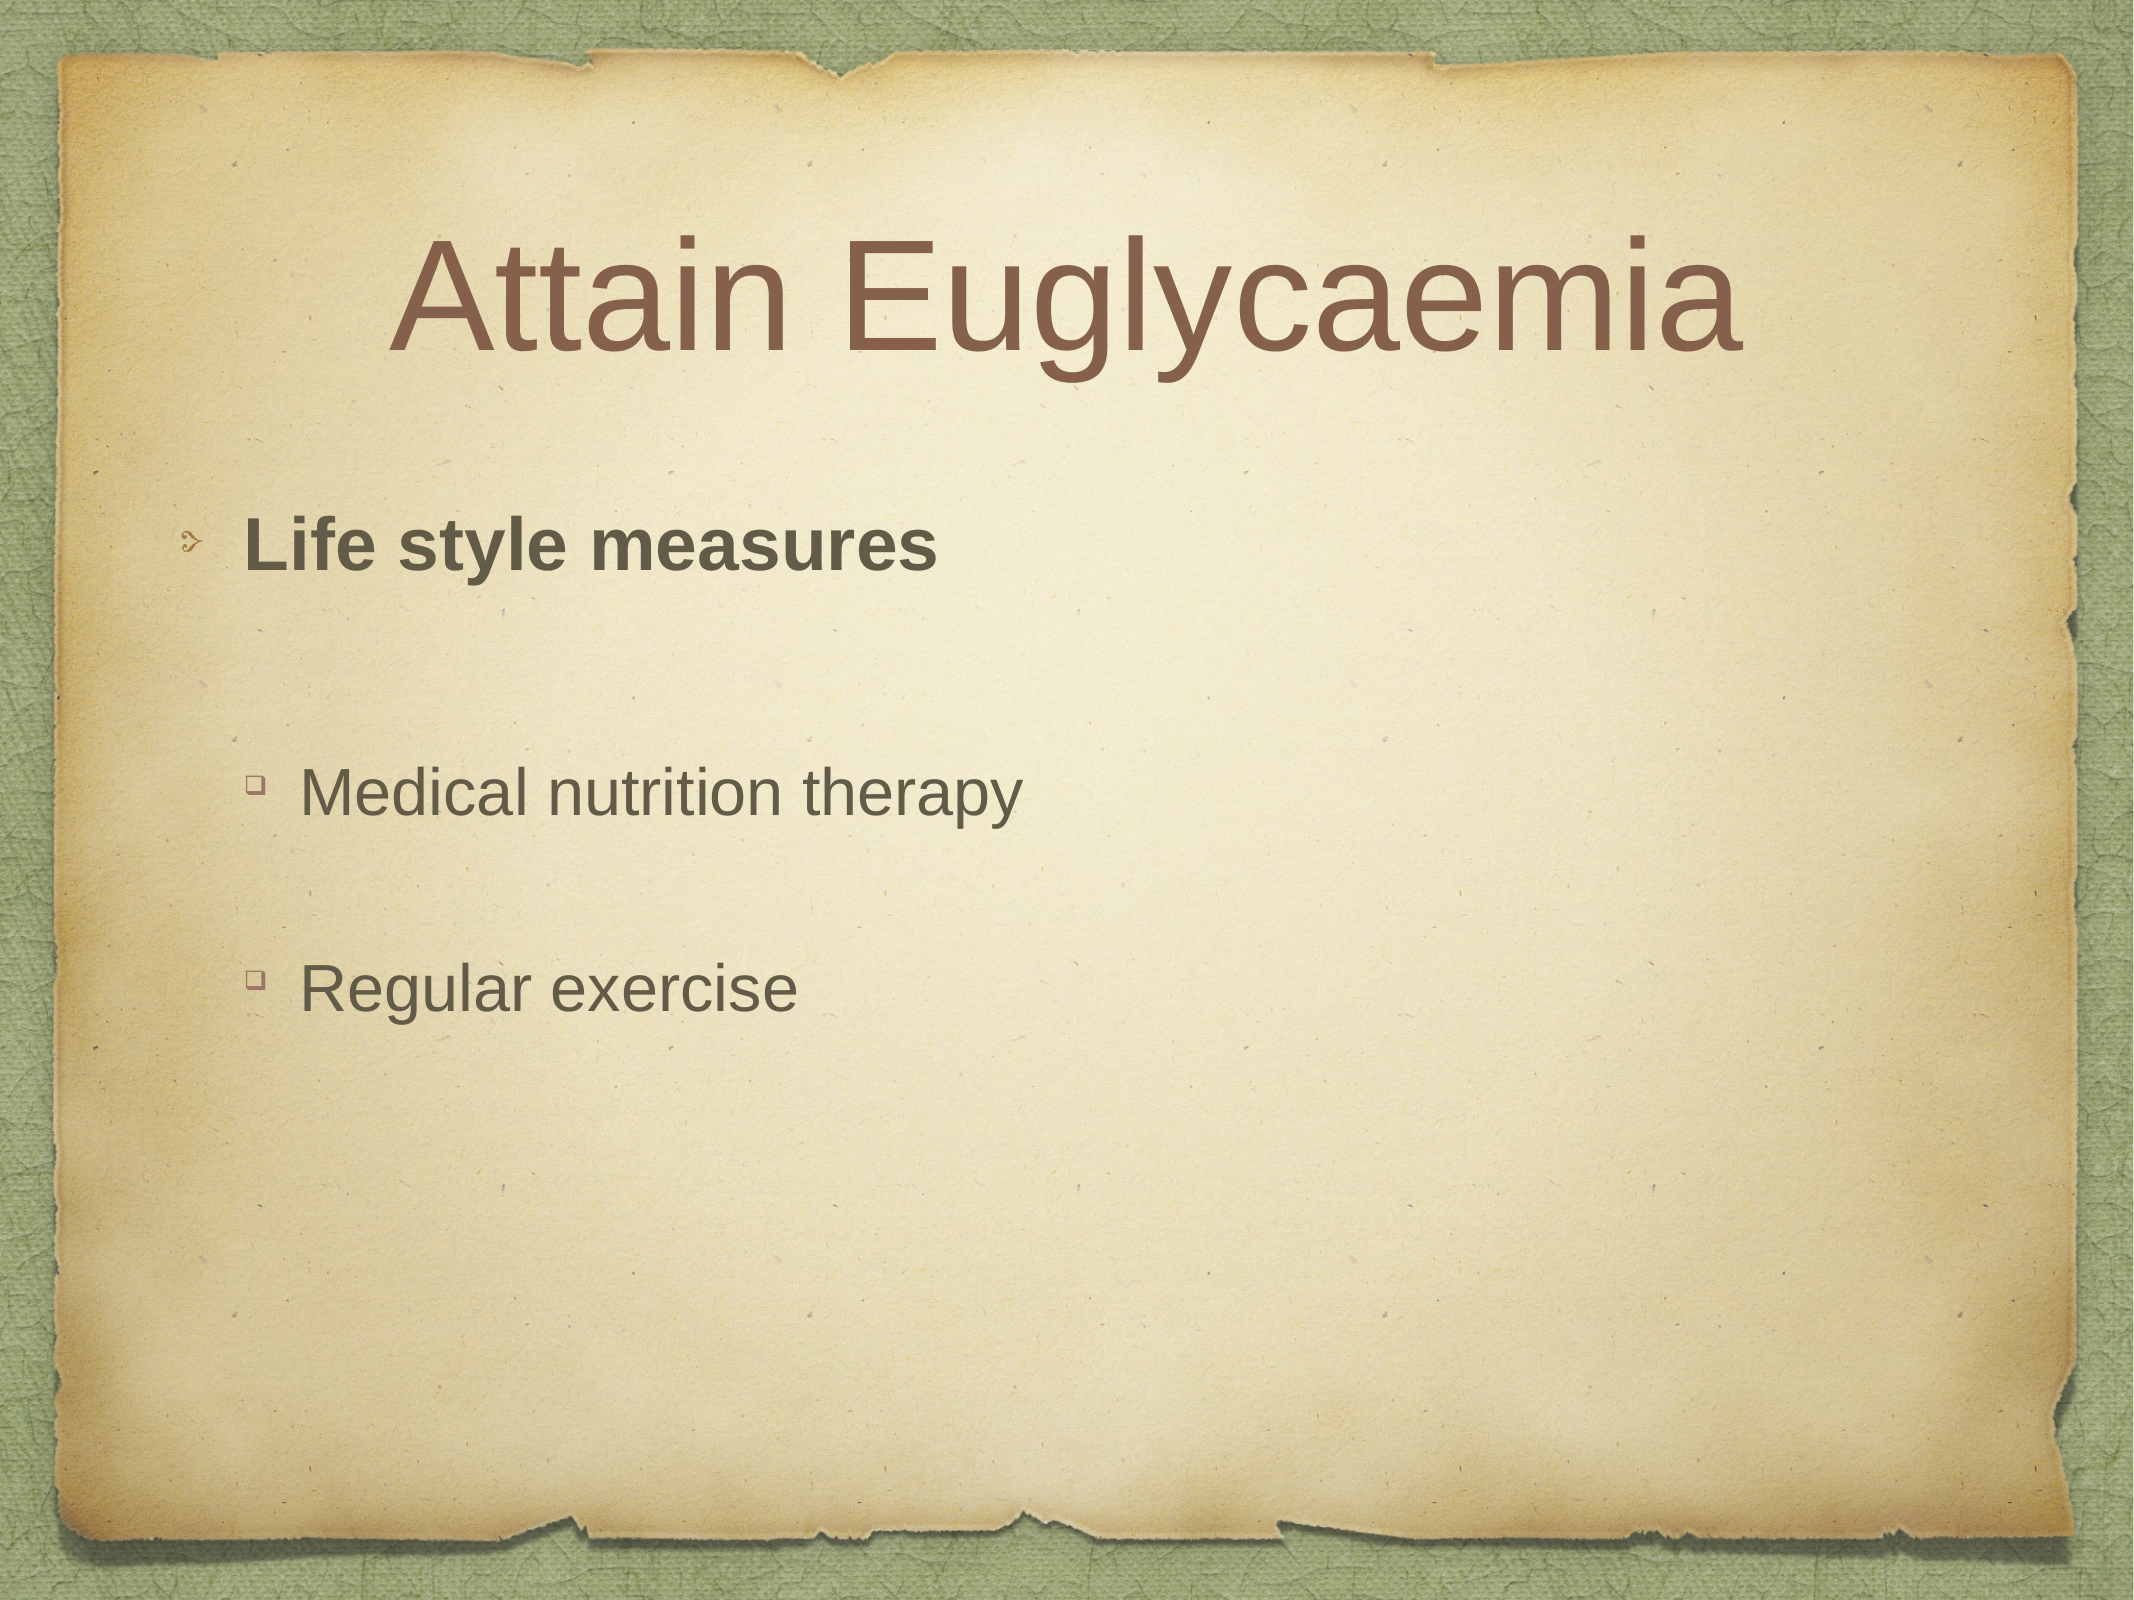

# Attain Euglycaemia
Life style measures

Medical nutrition therapy

Regular exercise